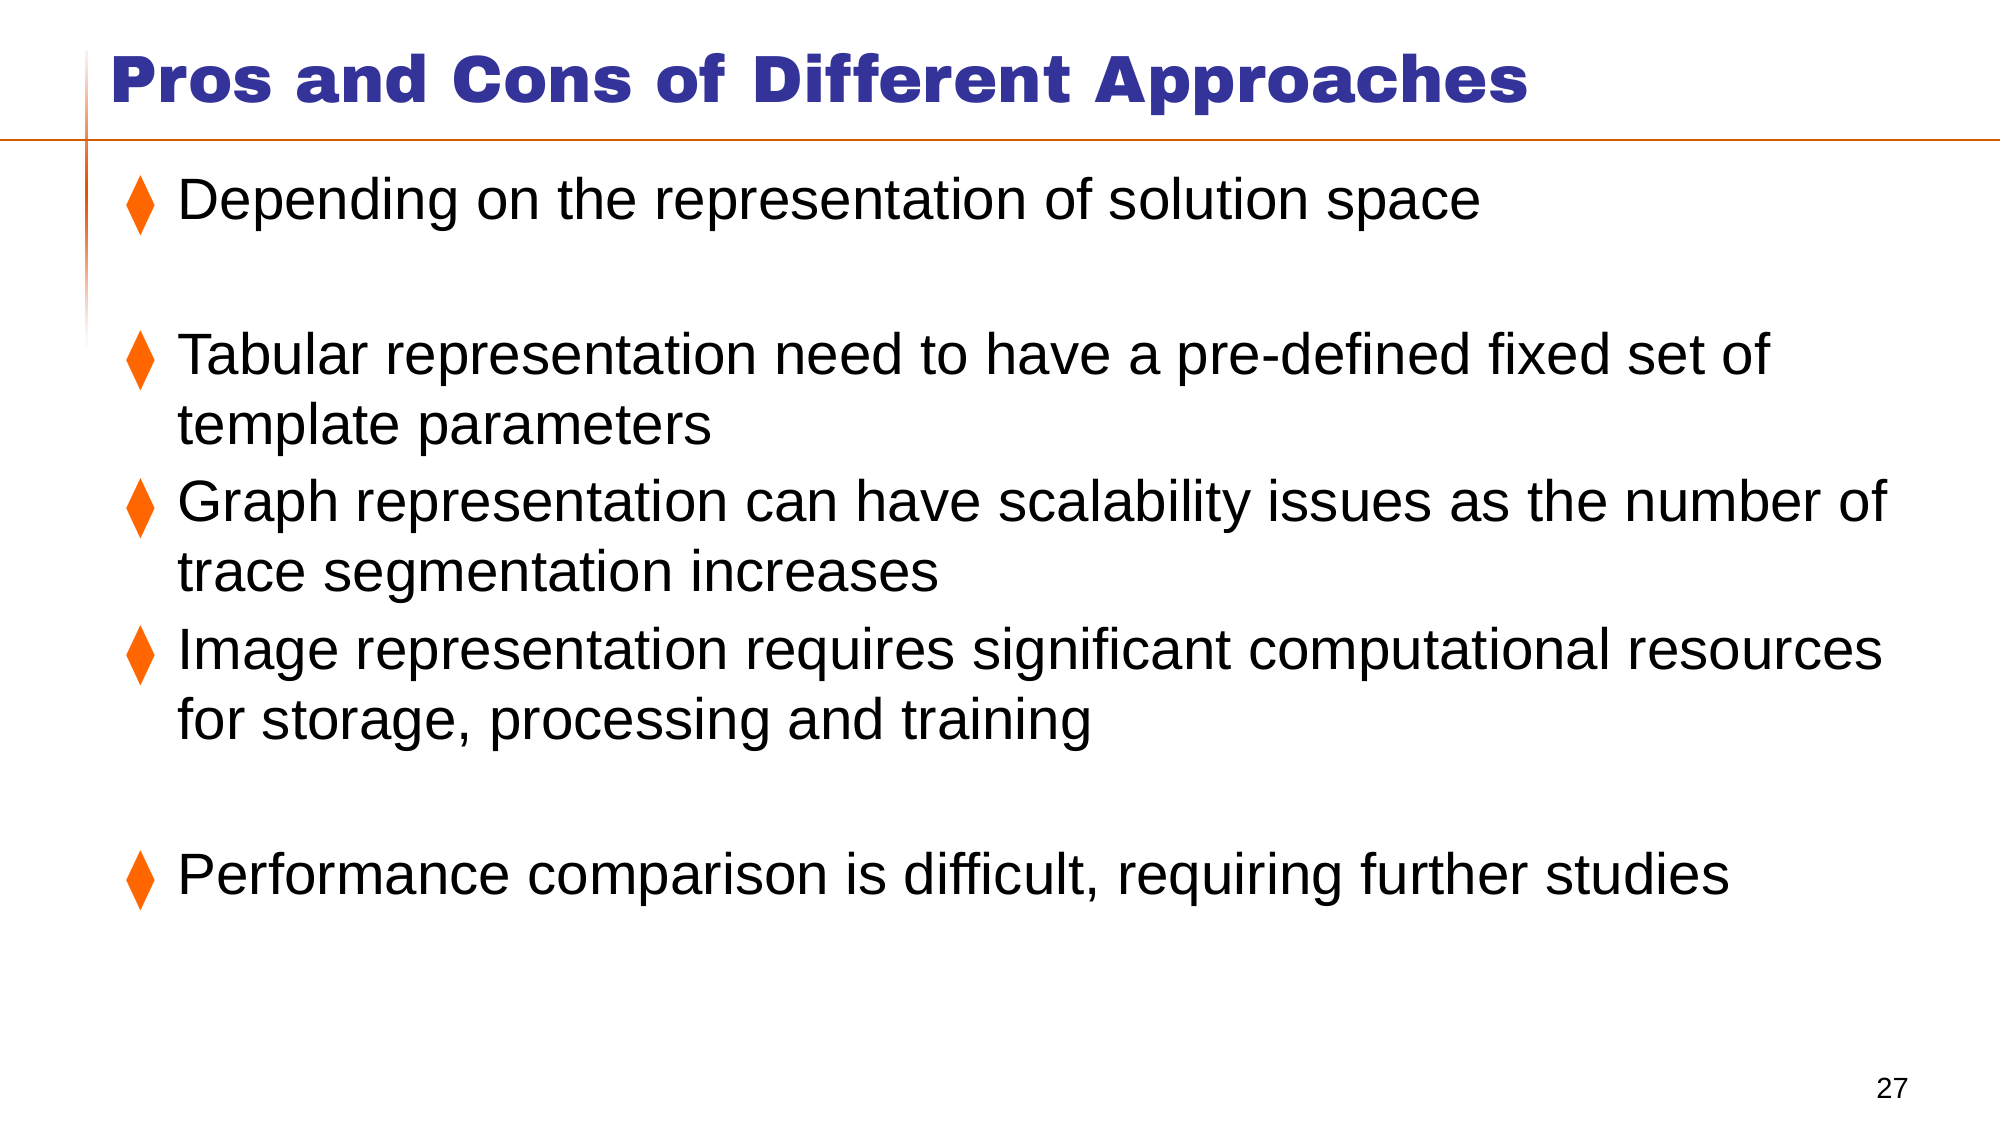

# Pros and Cons of Different Approaches
Depending on the representation of solution space

Tabular representation need to have a pre-defined fixed set of template parameters
Graph representation can have scalability issues as the number of trace segmentation increases
Image representation requires significant computational resources for storage, processing and training

Performance comparison is difficult, requiring further studies
27